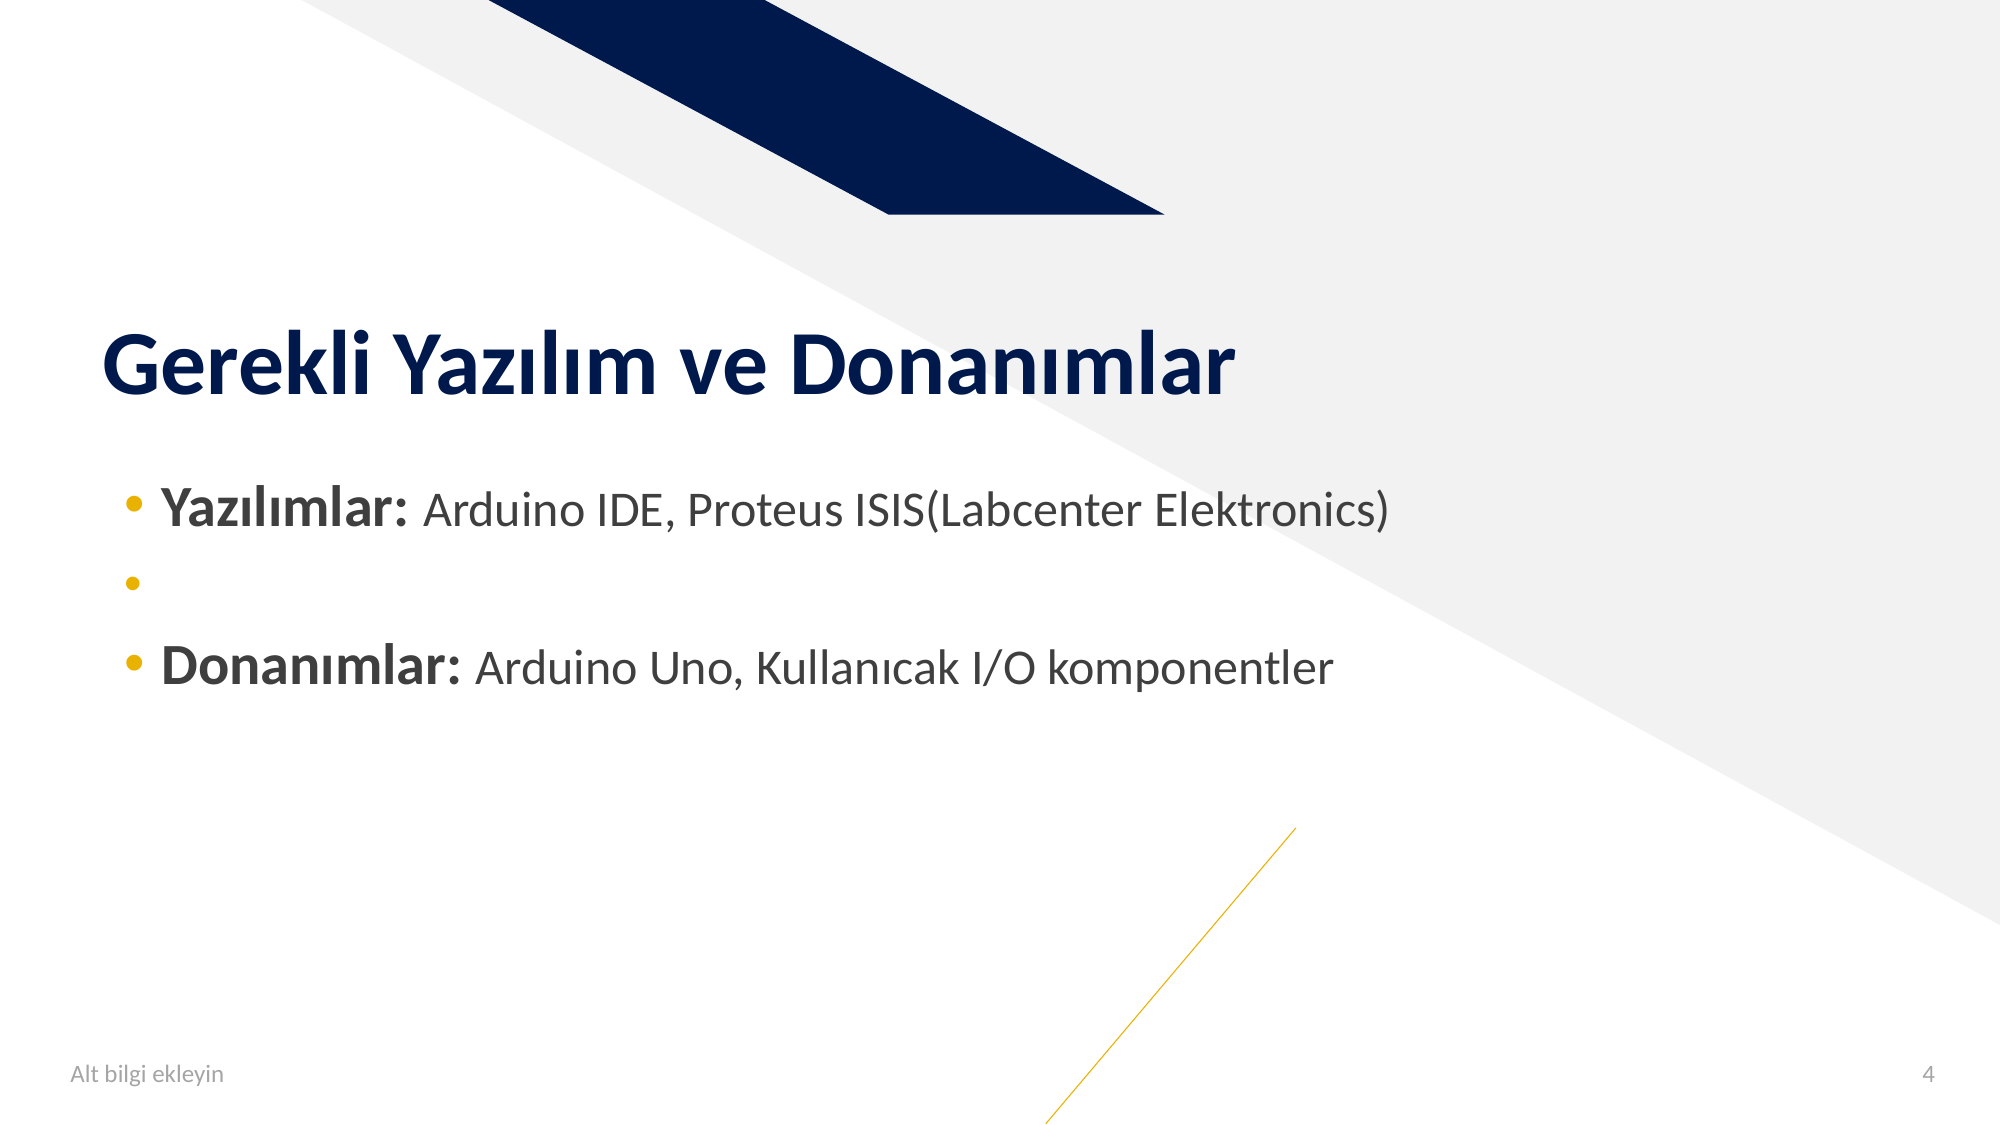

# Gerekli Yazılım ve Donanımlar
Yazılımlar: Arduino IDE, Proteus ISIS(Labcenter Elektronics)

Donanımlar: Arduino Uno, Kullanıcak I/O komponentler
Alt bilgi ekleyin
4